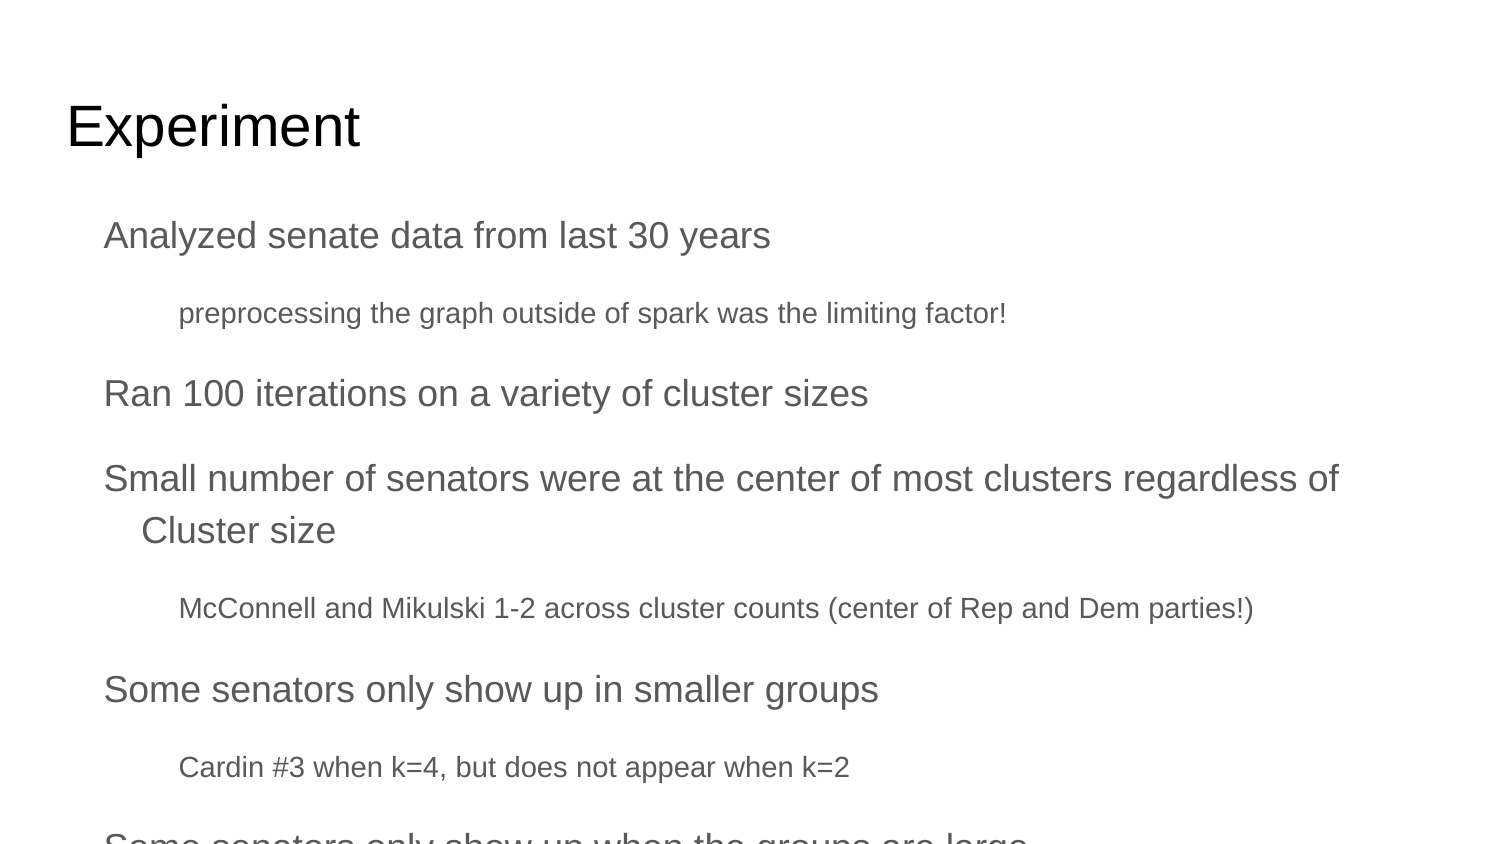

# Experiment
Analyzed senate data from last 30 years
preprocessing the graph outside of spark was the limiting factor!
Ran 100 iterations on a variety of cluster sizes
Small number of senators were at the center of most clusters regardless of Cluster size
McConnell and Mikulski 1-2 across cluster counts (center of Rep and Dem parties!)
Some senators only show up in smaller groups
Cardin #3 when k=4, but does not appear when k=2
Some senators only show up when the groups are large
Blumenthal  #4 when K=2, but does not appear when K=4